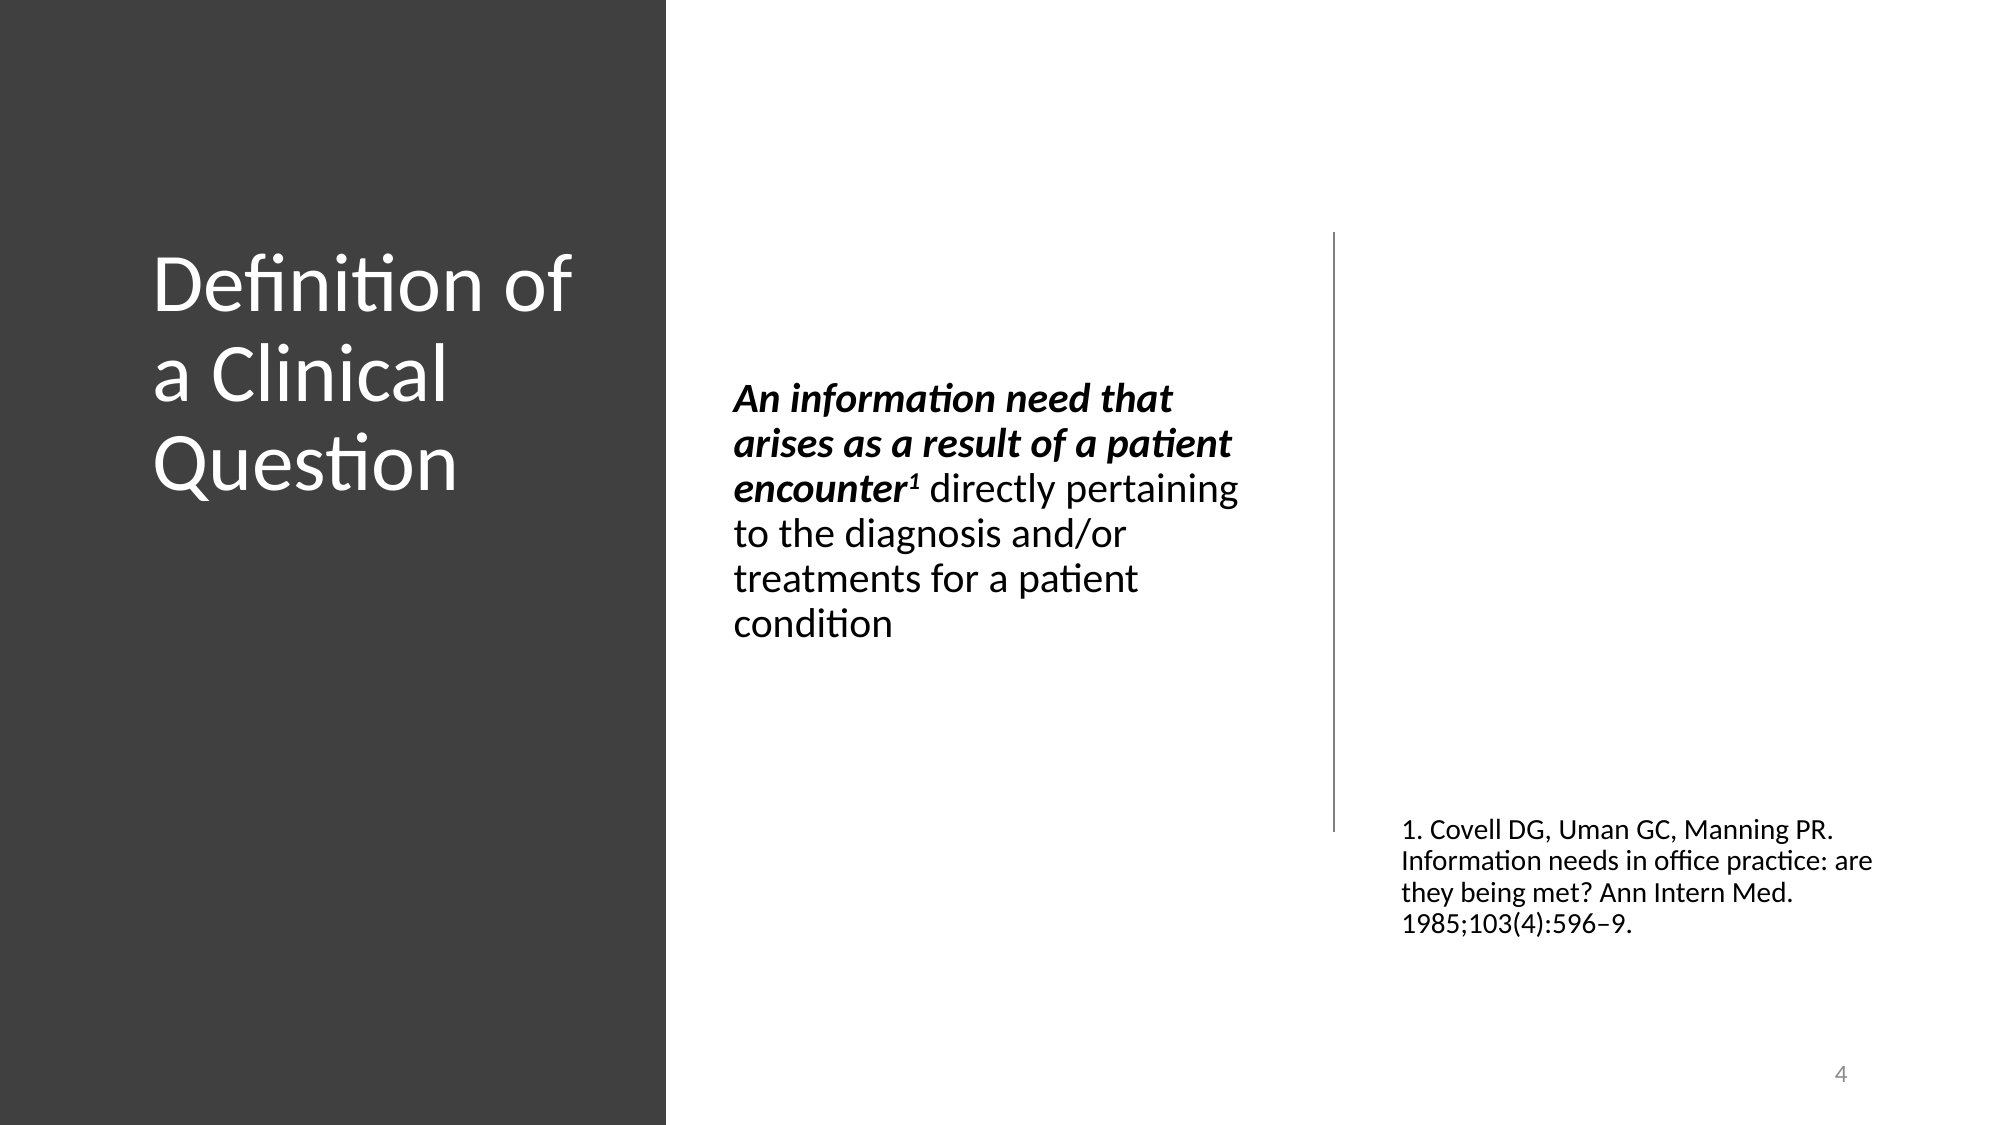

# Definition of a Clinical Question

An information need that arises as a result of a patient encounter1 directly pertaining to the diagnosis and/or treatments for a patient condition
1. Covell DG, Uman GC, Manning PR. Information needs in office practice: are they being met? Ann Intern Med. 1985;103(4):596–9.
4